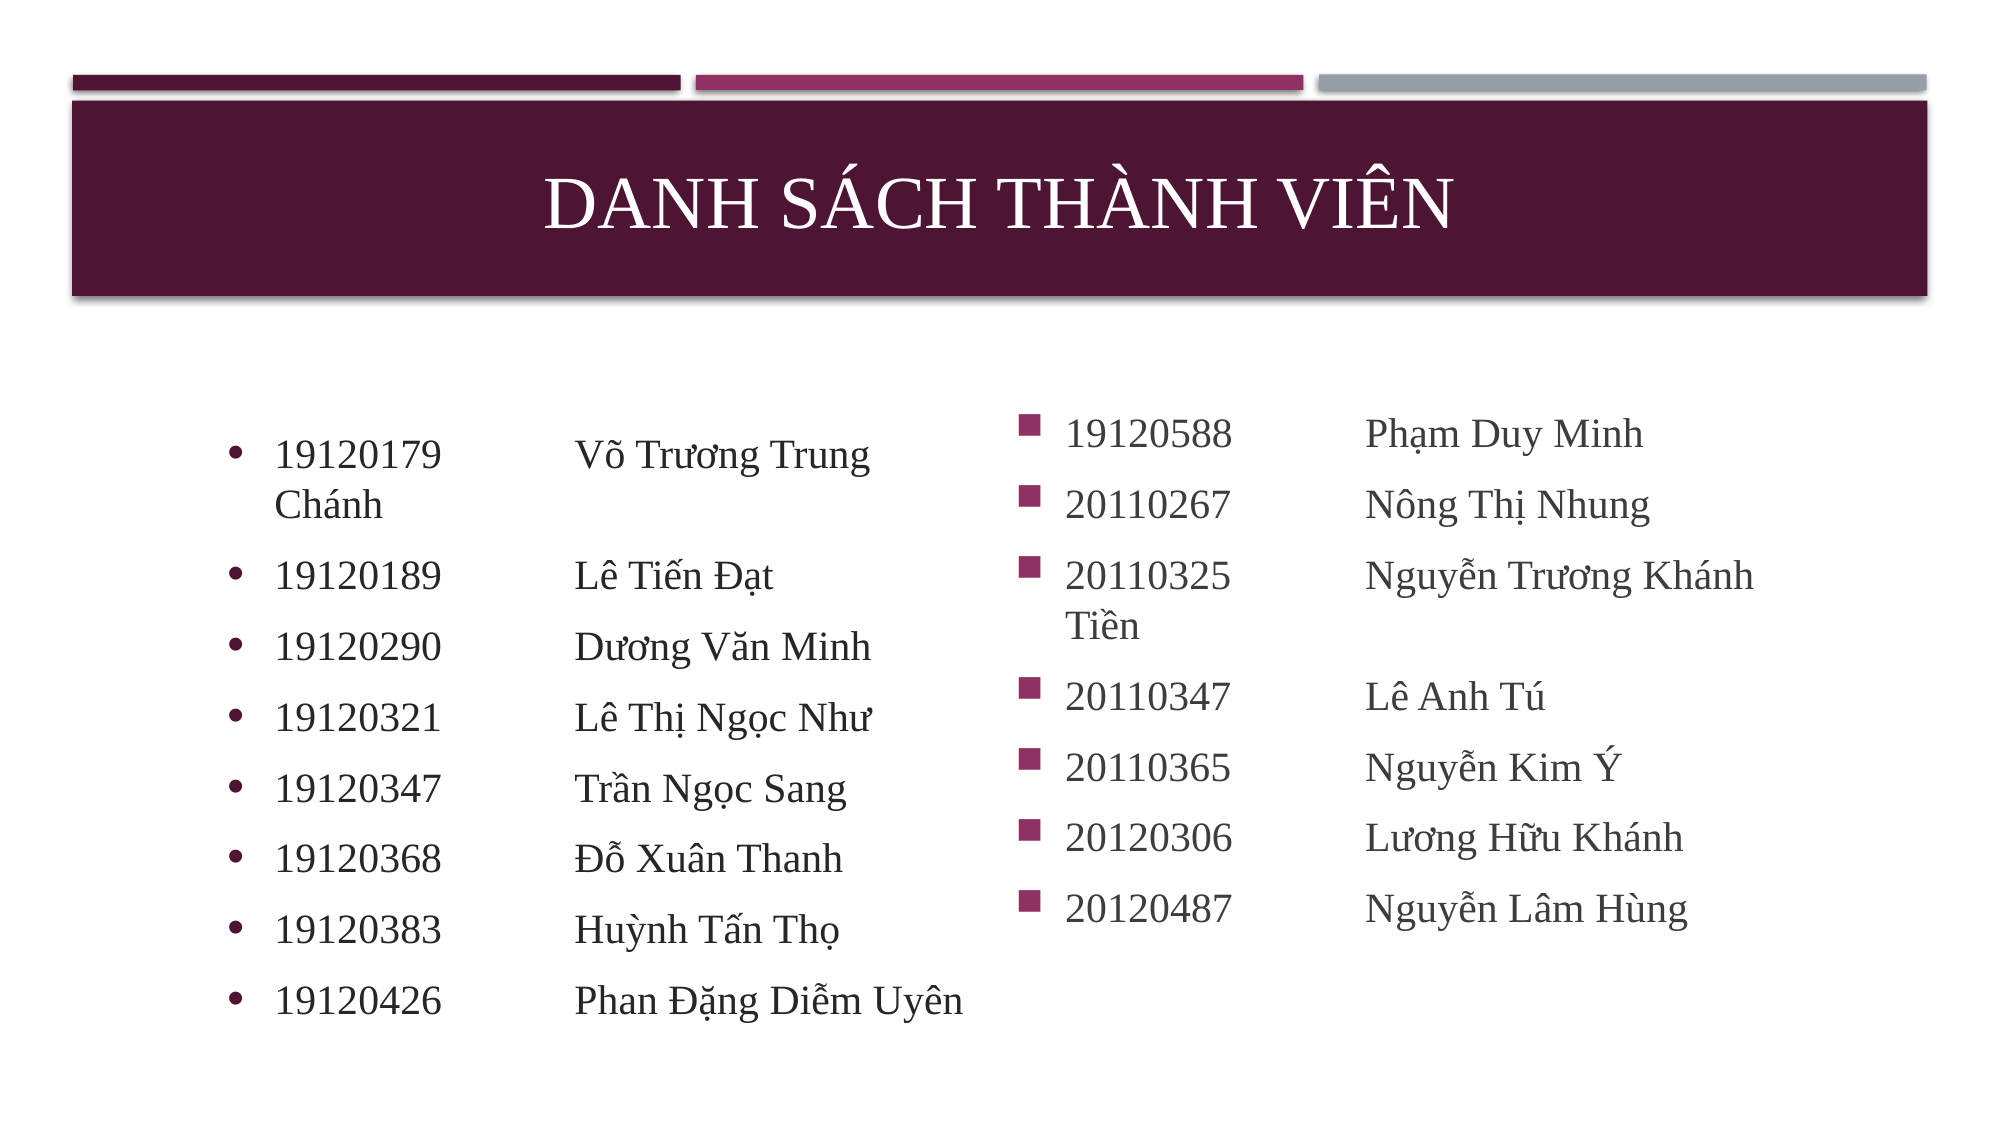

# Danh sách thành viên
19120588	Phạm Duy Minh
20110267	Nông Thị Nhung
20110325	Nguyễn Trương Khánh Tiền
20110347	Lê Anh Tú
20110365	Nguyễn Kim Ý
20120306	Lương Hữu Khánh
20120487	Nguyễn Lâm Hùng
19120179	Võ Trương Trung Chánh
19120189	Lê Tiến Đạt
19120290	Dương Văn Minh
19120321	Lê Thị Ngọc Như
19120347	Trần Ngọc Sang
19120368	Đỗ Xuân Thanh
19120383	Huỳnh Tấn Thọ
19120426	Phan Đặng Diễm Uyên